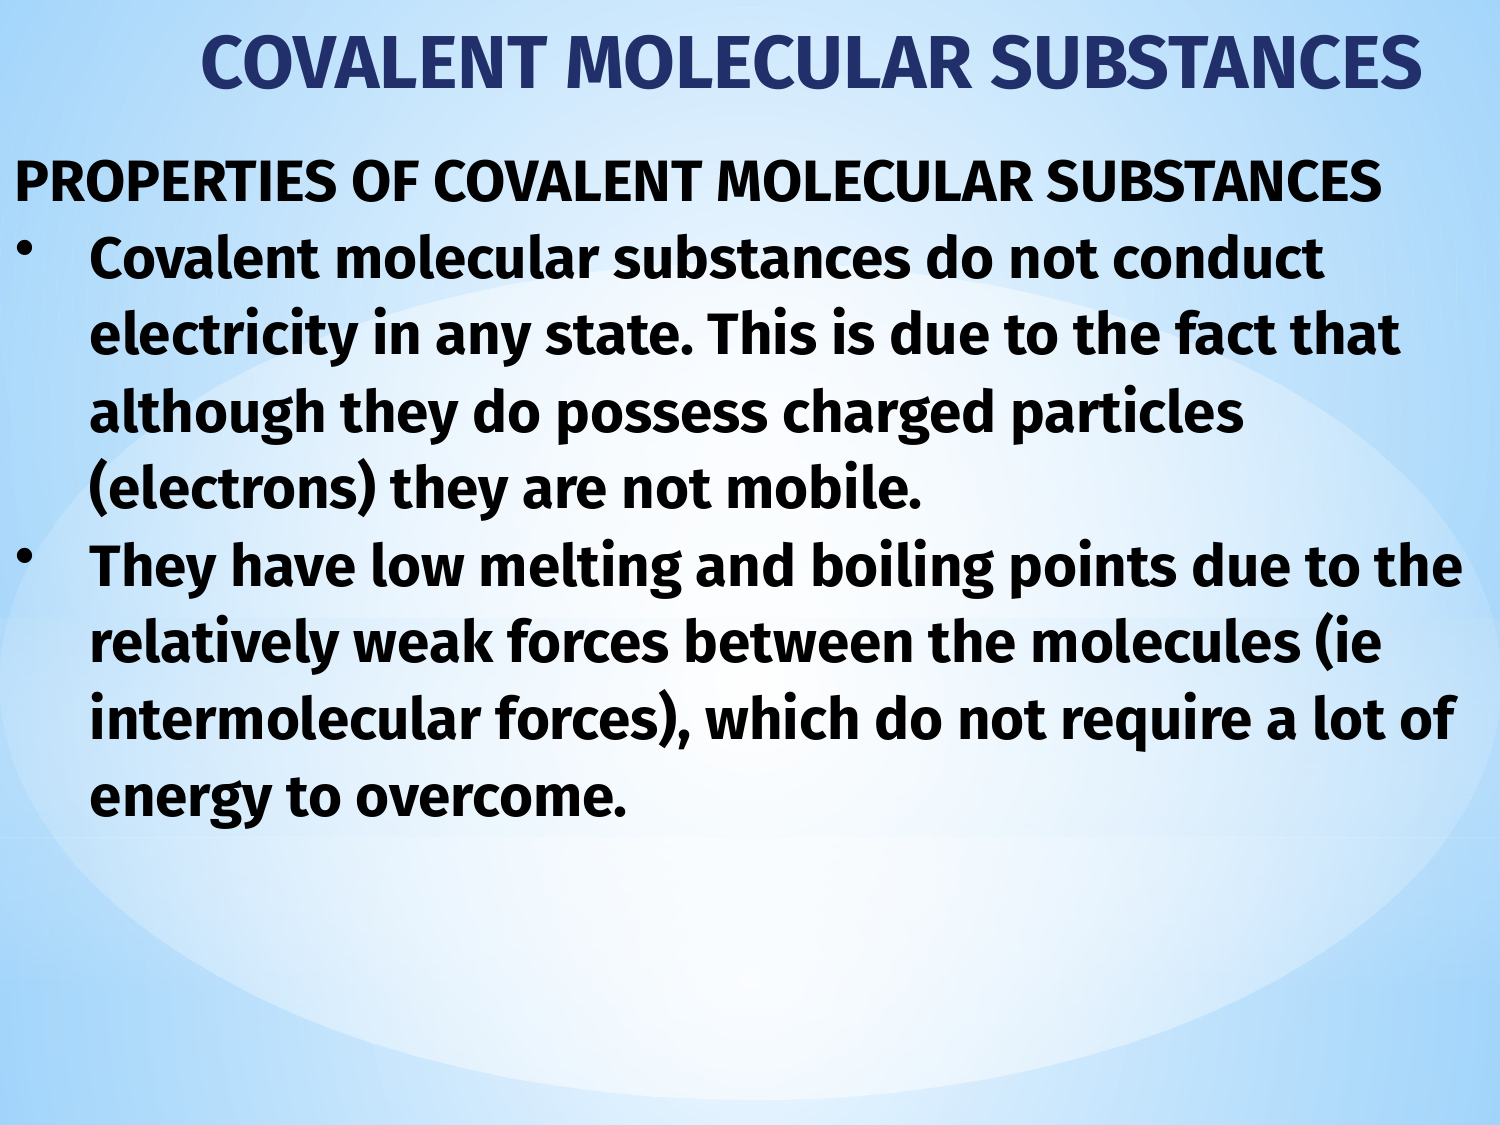

PROPERTIES OF COVALENT MOLECULAR SUBSTANCES
Covalent molecular substances do not conduct electricity in any state. This is due to the fact that although they do possess charged particles (electrons) they are not mobile.
They have low melting and boiling points due to the relatively weak forces between the molecules (ie intermolecular forces), which do not require a lot of energy to overcome.
COVALENT Molecular SUBSTANCES